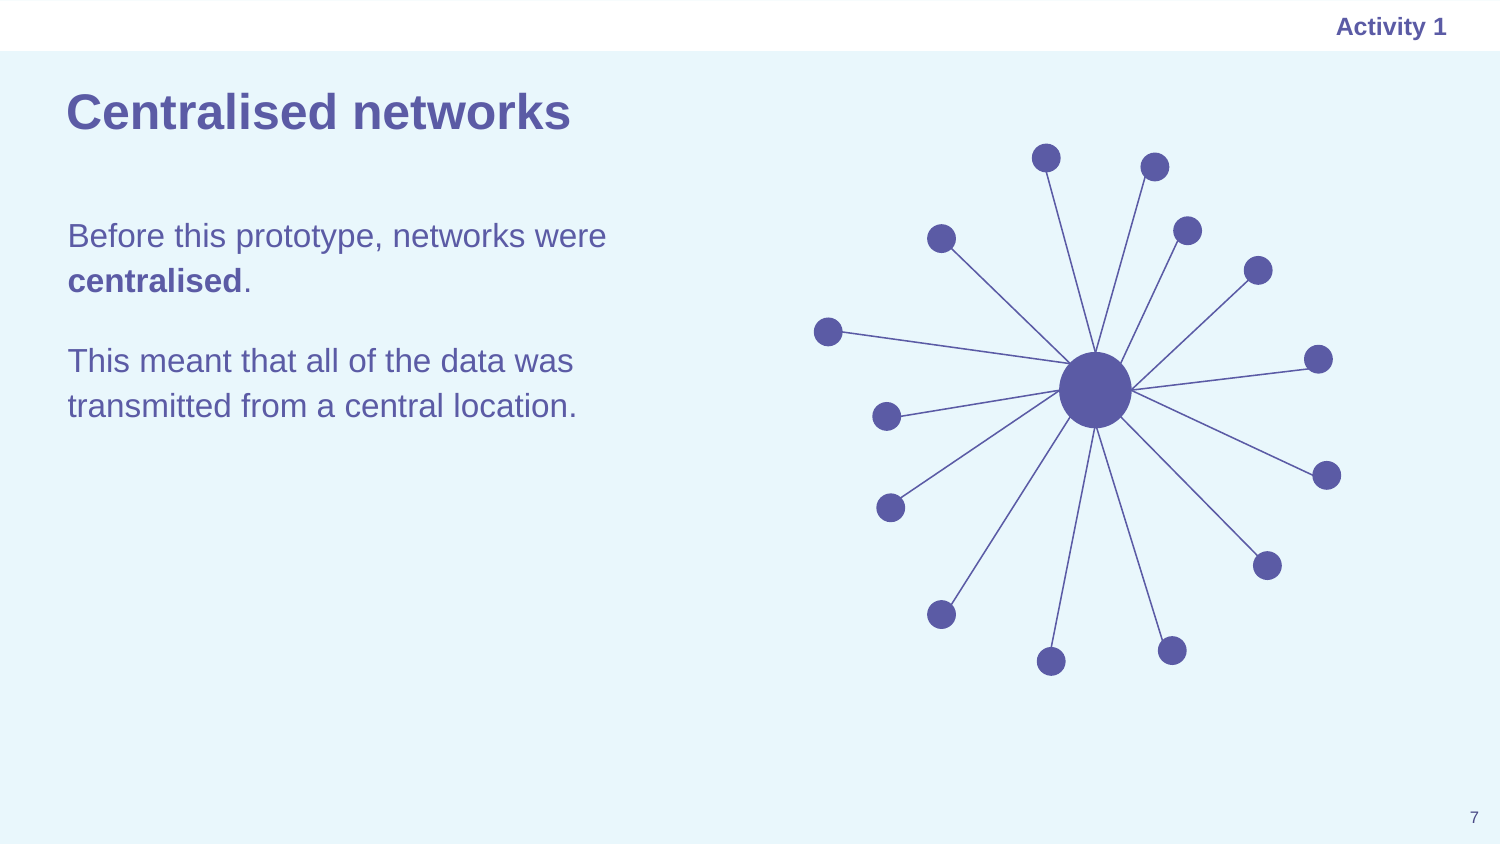

Activity 1
# Centralised networks

Before this prototype, networks were centralised.
This meant that all of the data was transmitted from a central location.

7